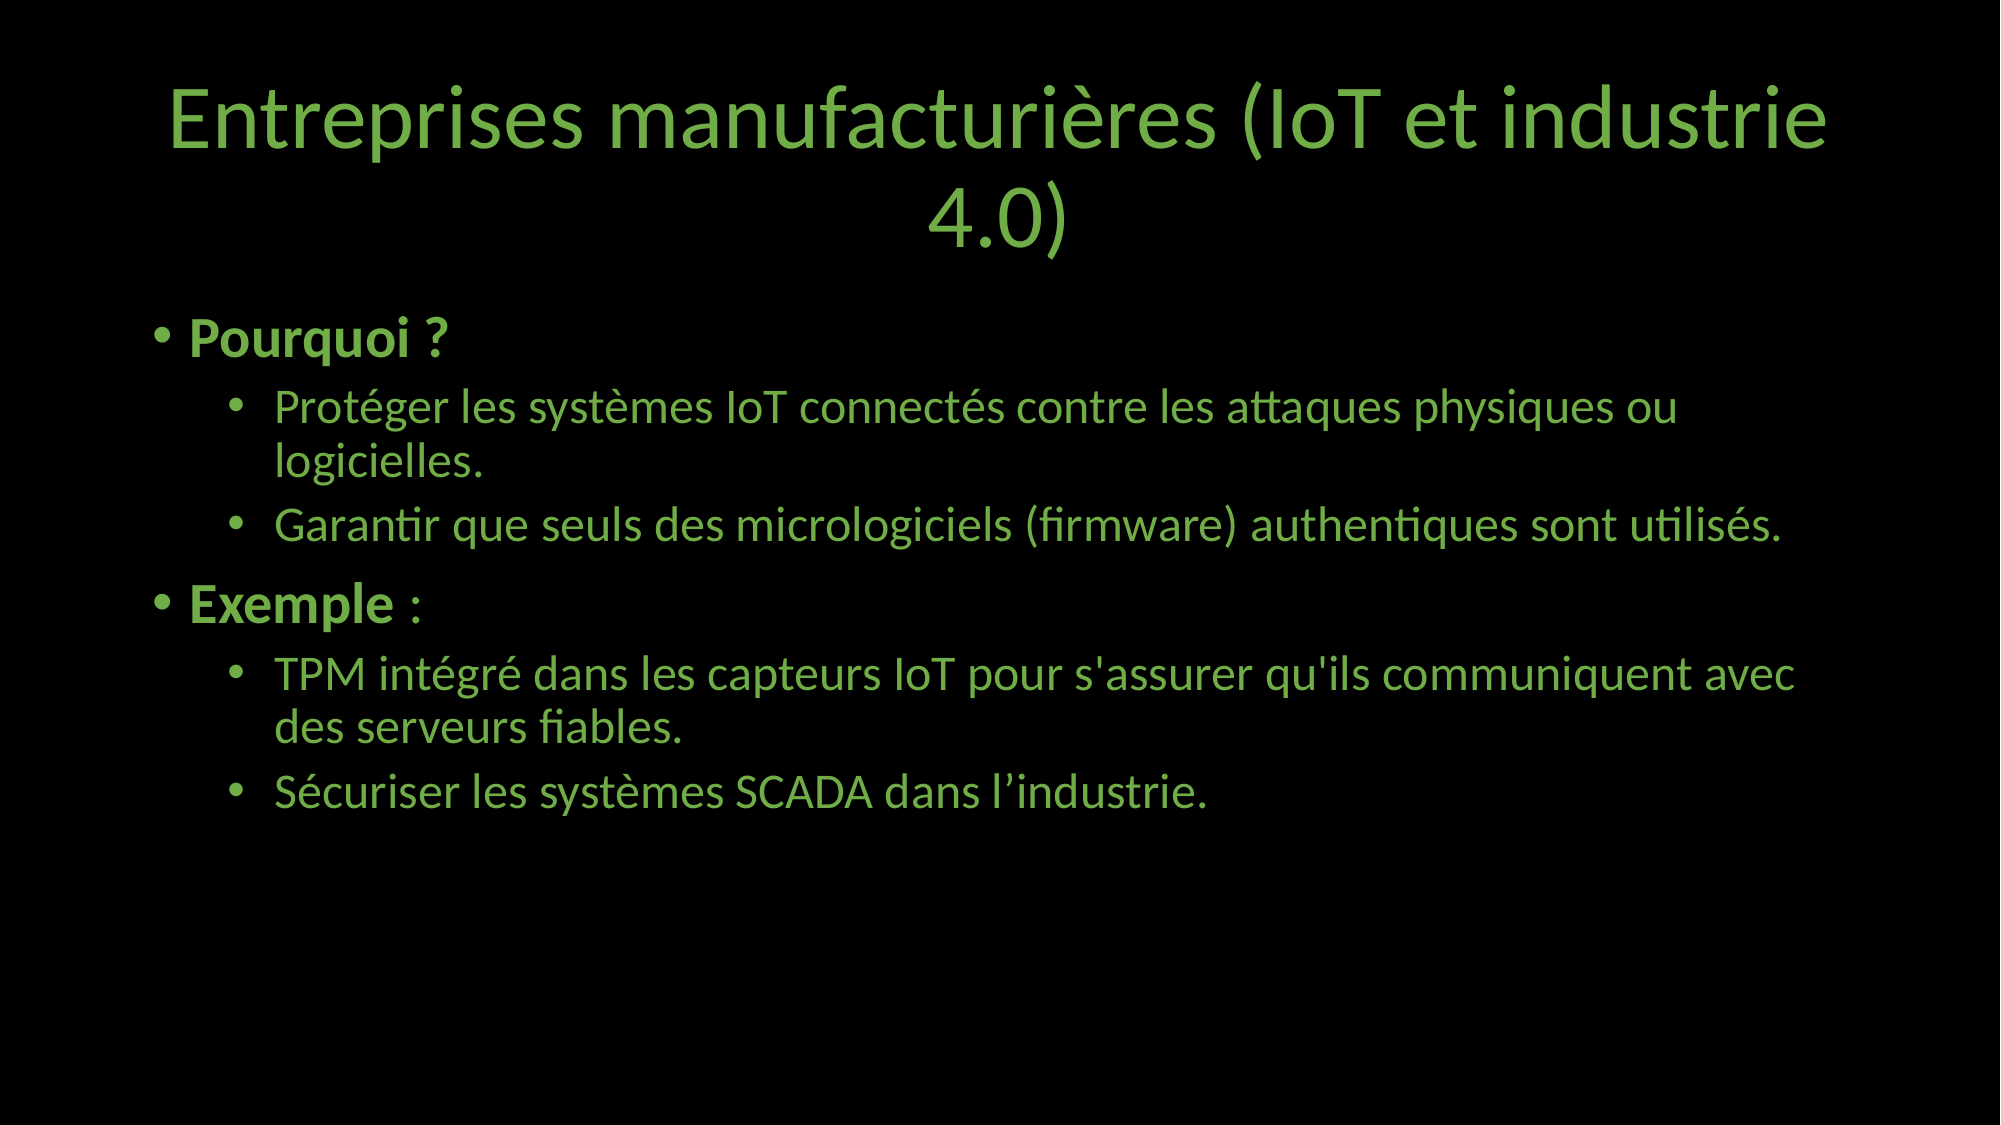

# Entreprises manufacturières (IoT et industrie 4.0)
Pourquoi ?
Protéger les systèmes IoT connectés contre les attaques physiques ou logicielles.
Garantir que seuls des micrologiciels (firmware) authentiques sont utilisés.
Exemple :
TPM intégré dans les capteurs IoT pour s'assurer qu'ils communiquent avec des serveurs fiables.
Sécuriser les systèmes SCADA dans l’industrie.